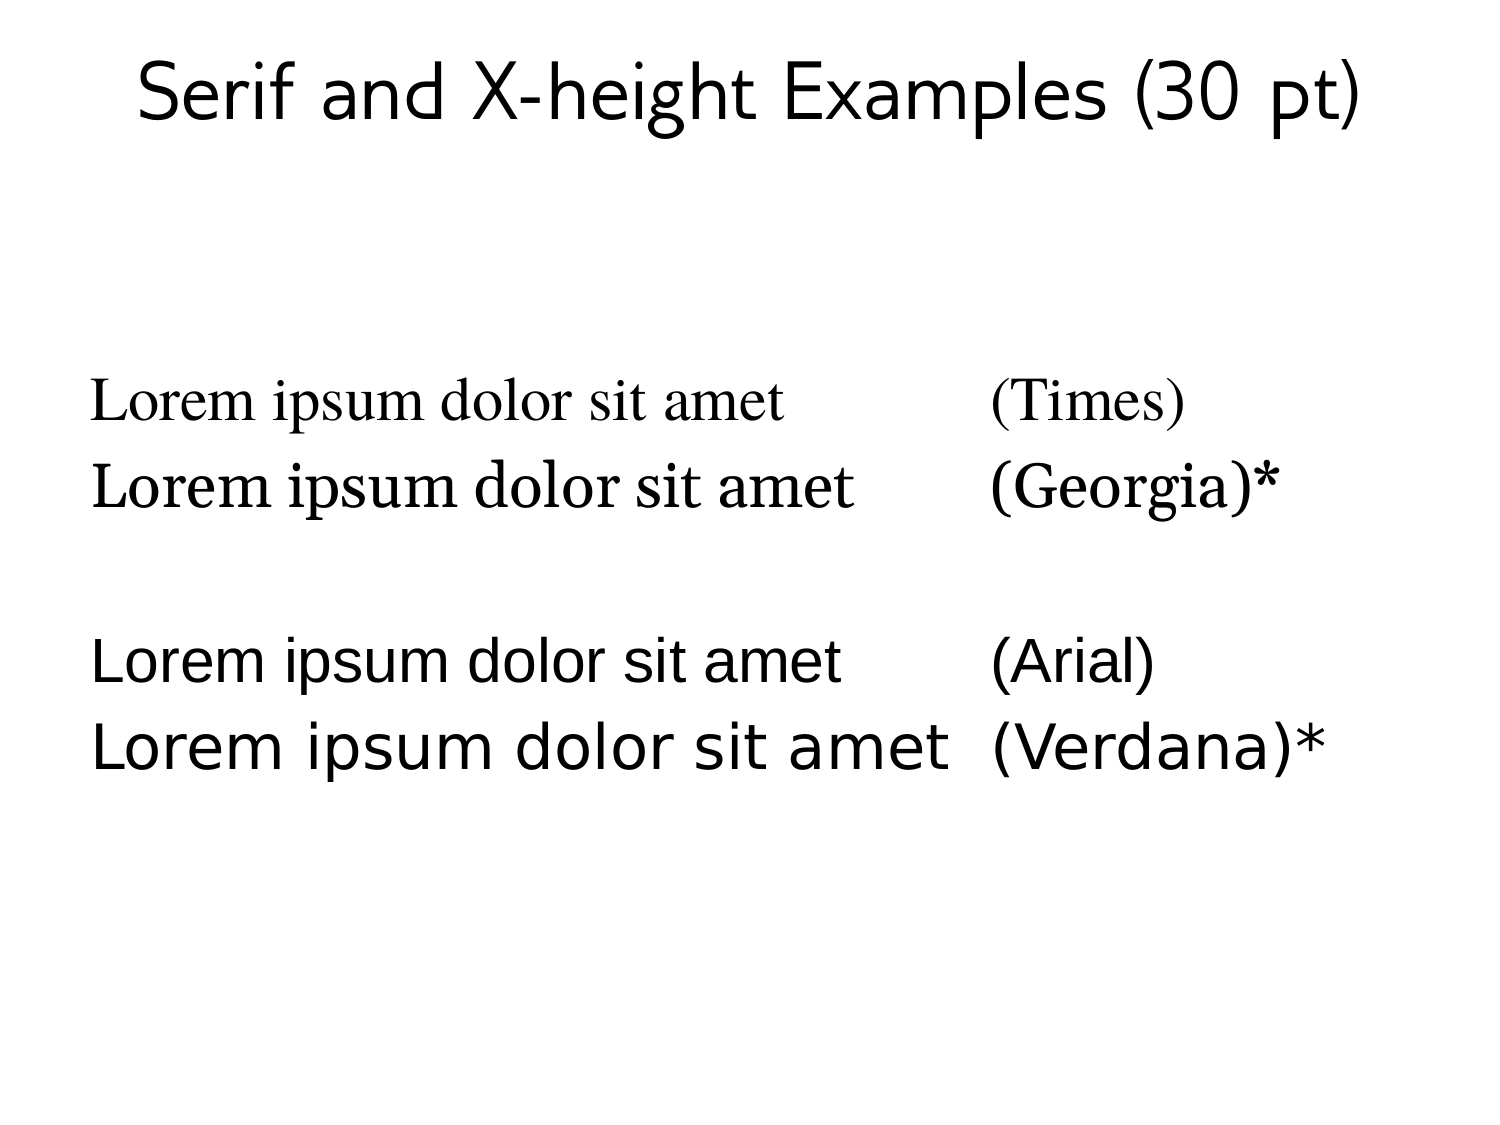

# Serif and X-height Examples (30 pt)

Lorem ipsum dolor sit amet		(Times)
Lorem ipsum dolor sit amet	(Georgia)*

Lorem ipsum dolor sit amet	(Arial)
Lorem ipsum dolor sit amet	(Verdana)*